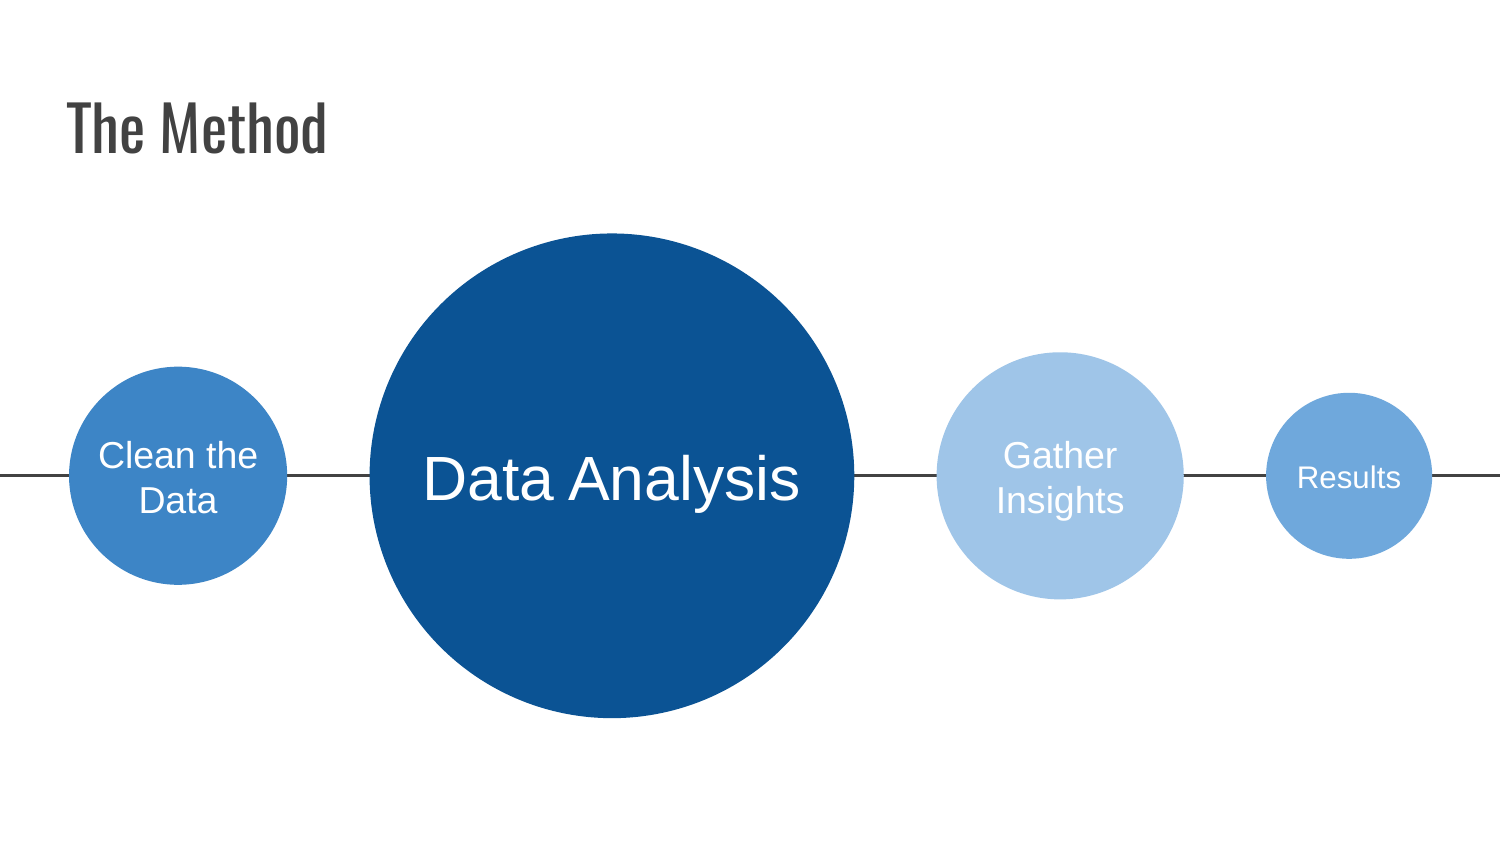

# The Method

Clean the Data
Data Analysis
Gather Insights
Results